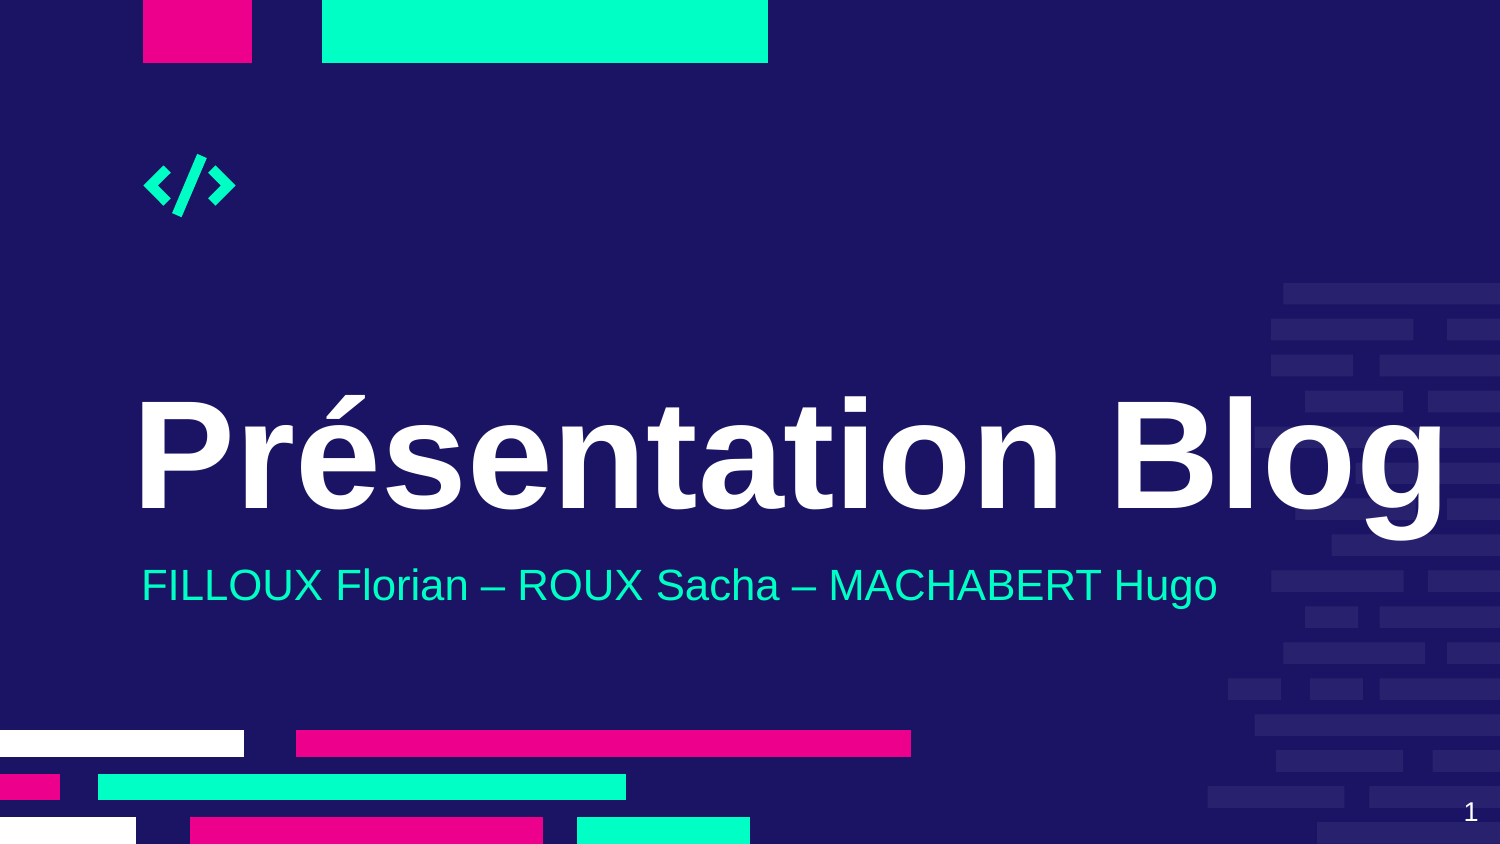

# Présentation Blog
FILLOUX Florian – ROUX Sacha – MACHABERT Hugo
1